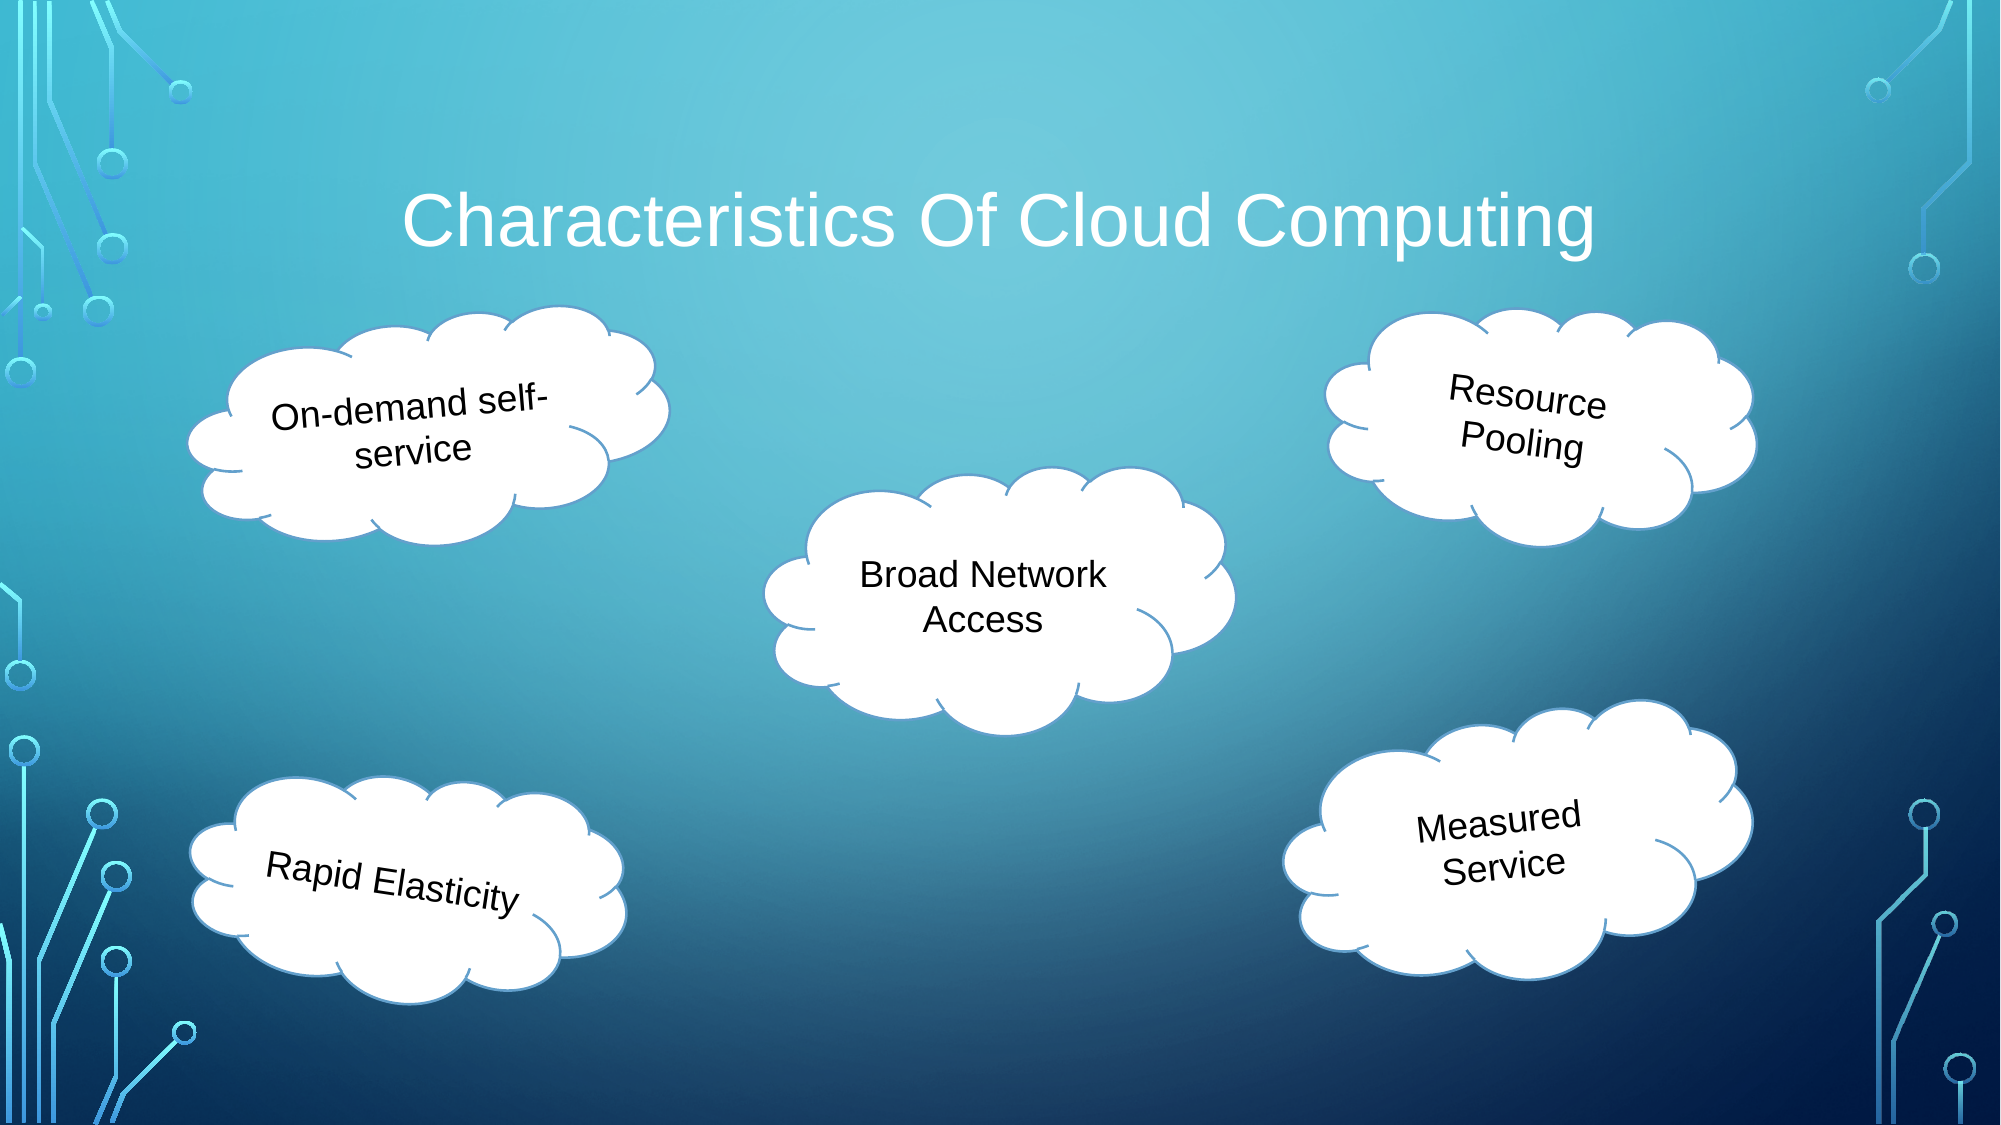

# Characteristics Of Cloud Computing
Resource Pooling
On-demand self-service
Broad Network Access
Measured Service
Rapid Elasticity